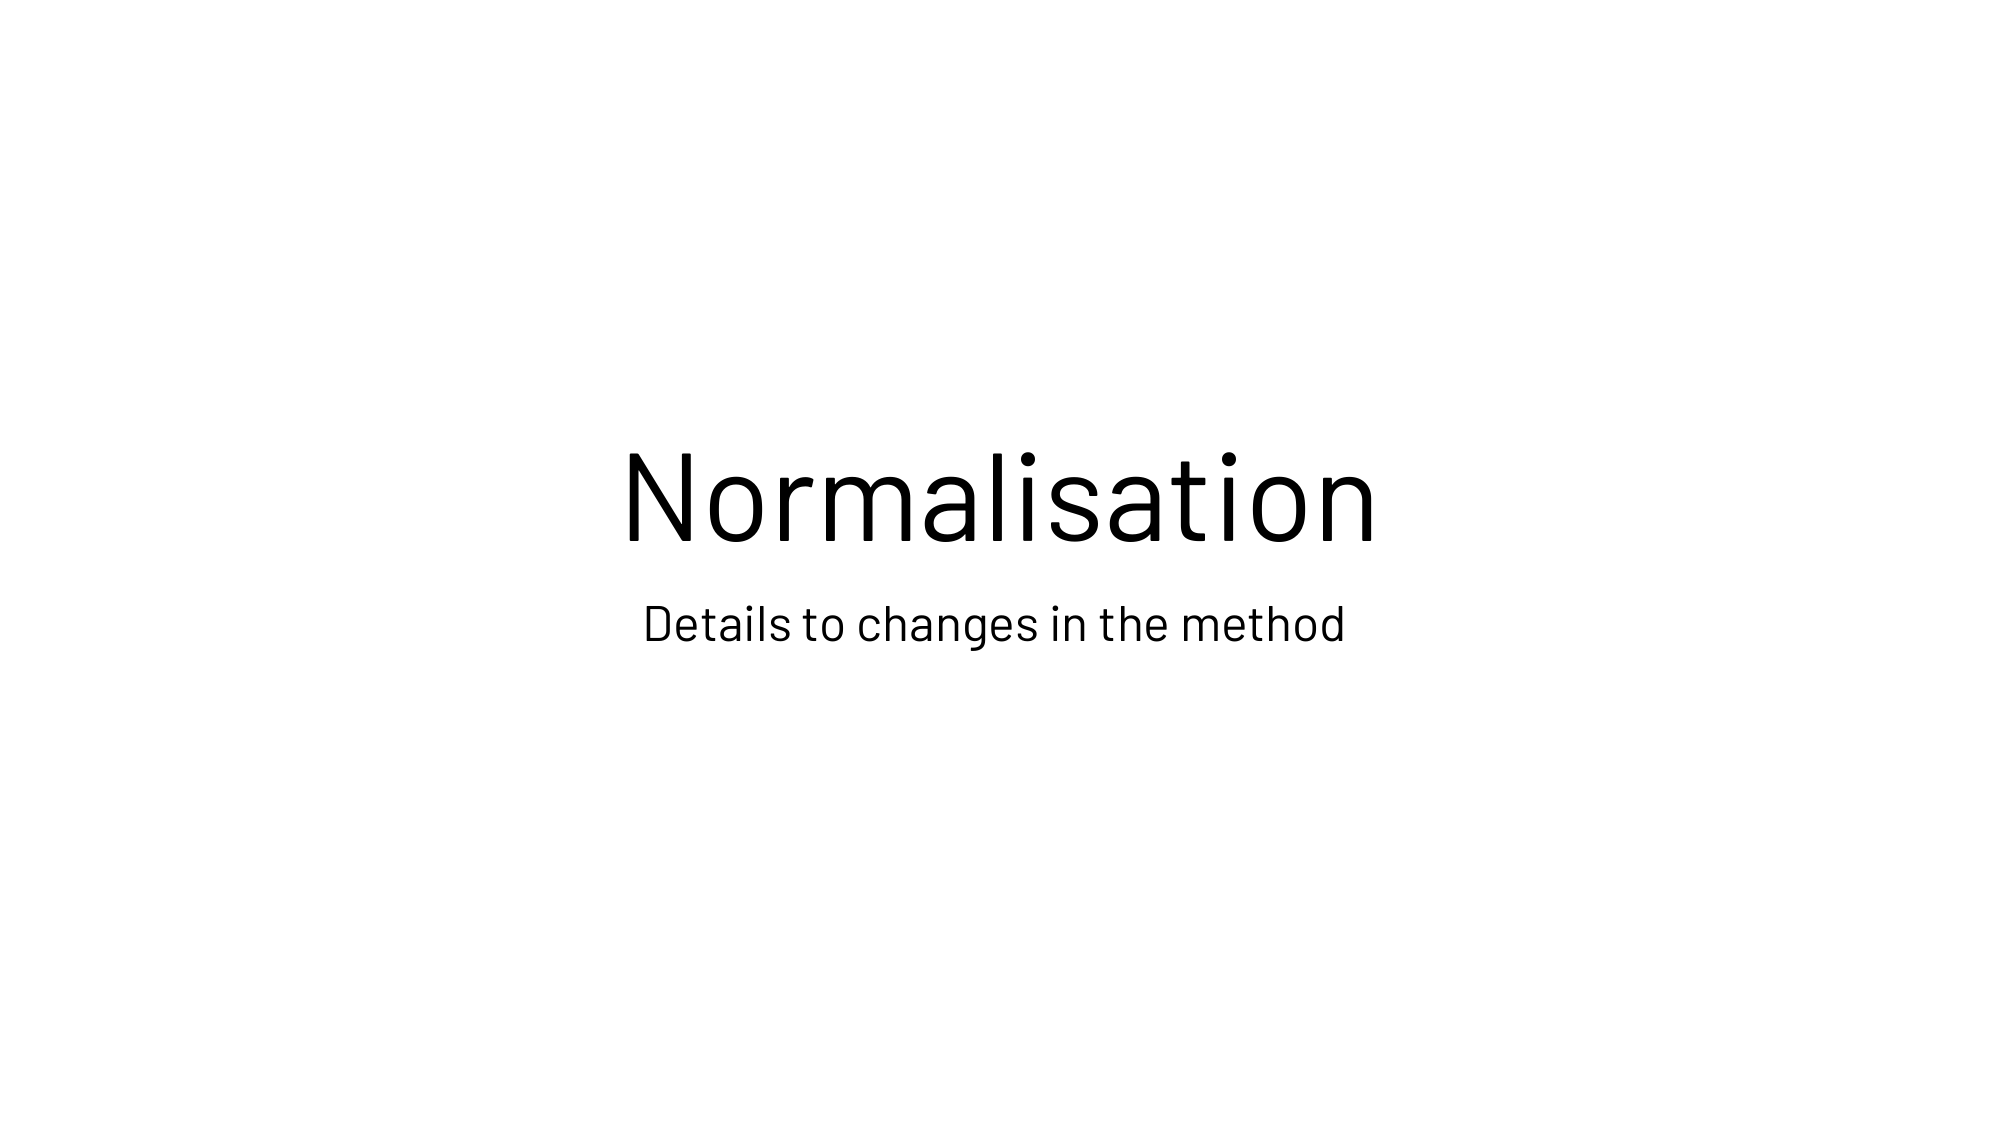

# Normalisation
Details to changes in the method